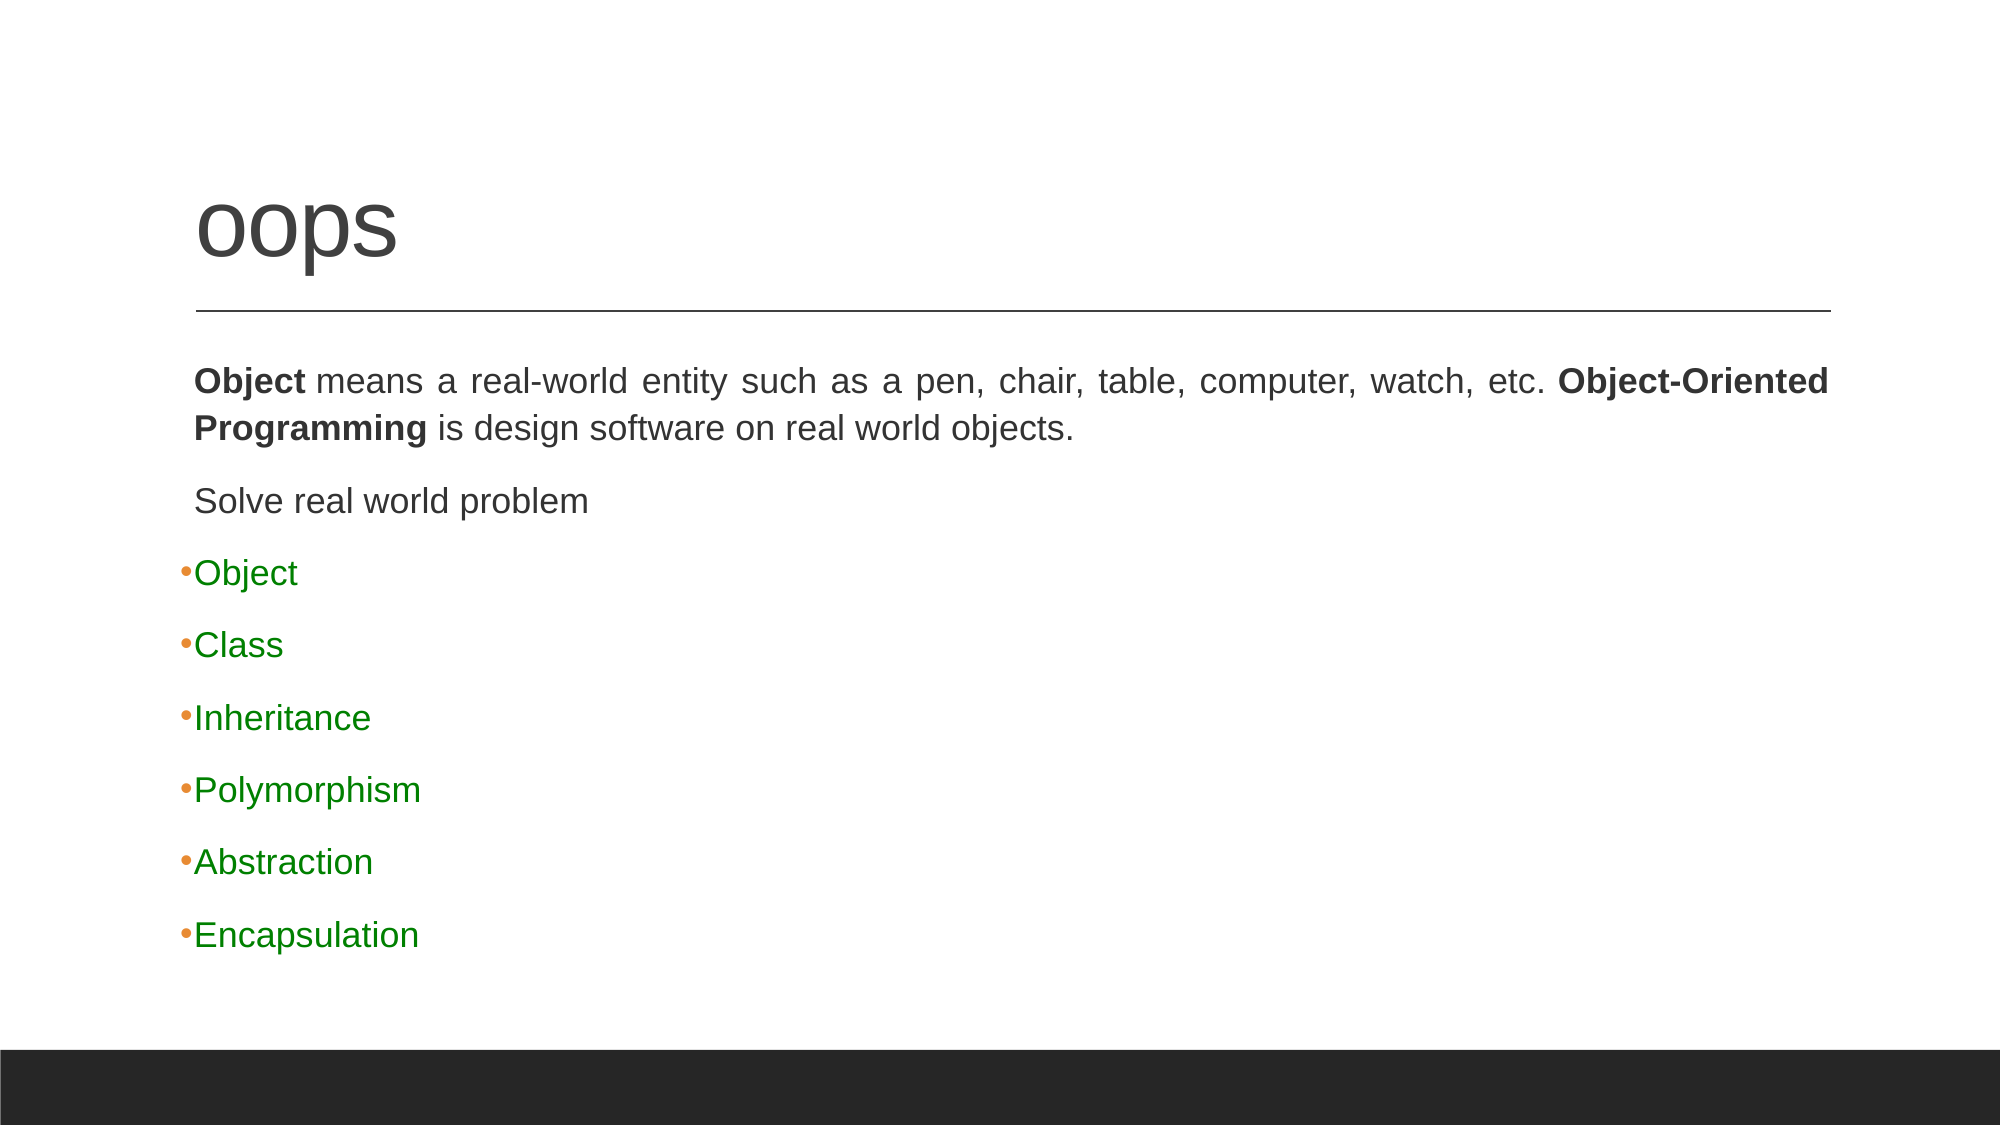

# oops
Object means a real-world entity such as a pen, chair, table, computer, watch, etc. Object-Oriented Programming is design software on real world objects.
Solve real world problem
Object
Class
Inheritance
Polymorphism
Abstraction
Encapsulation